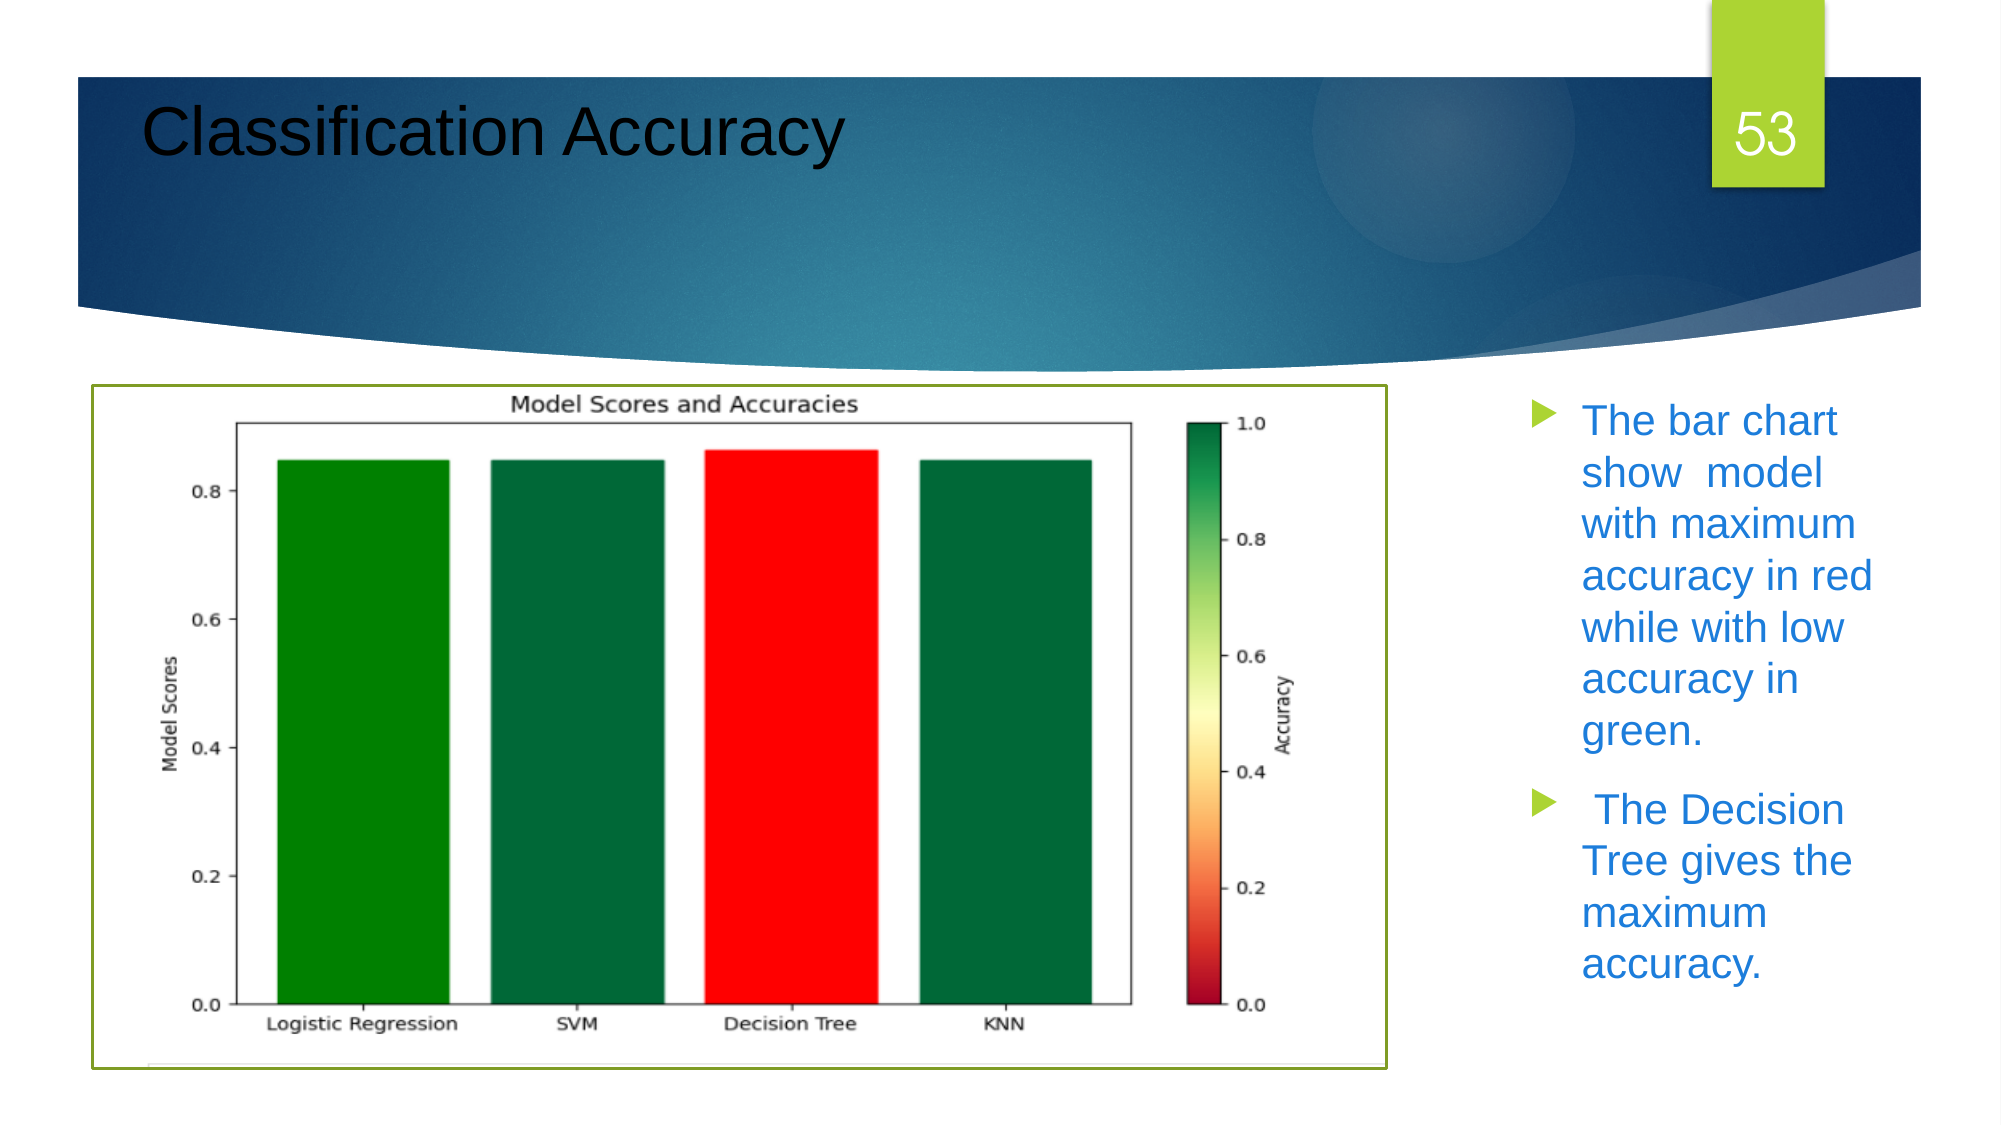

53
Classification Accuracy

The bar chart show  model with maximum accuracy in red while with low accuracy in green.
 The Decision Tree gives the  maximum accuracy.